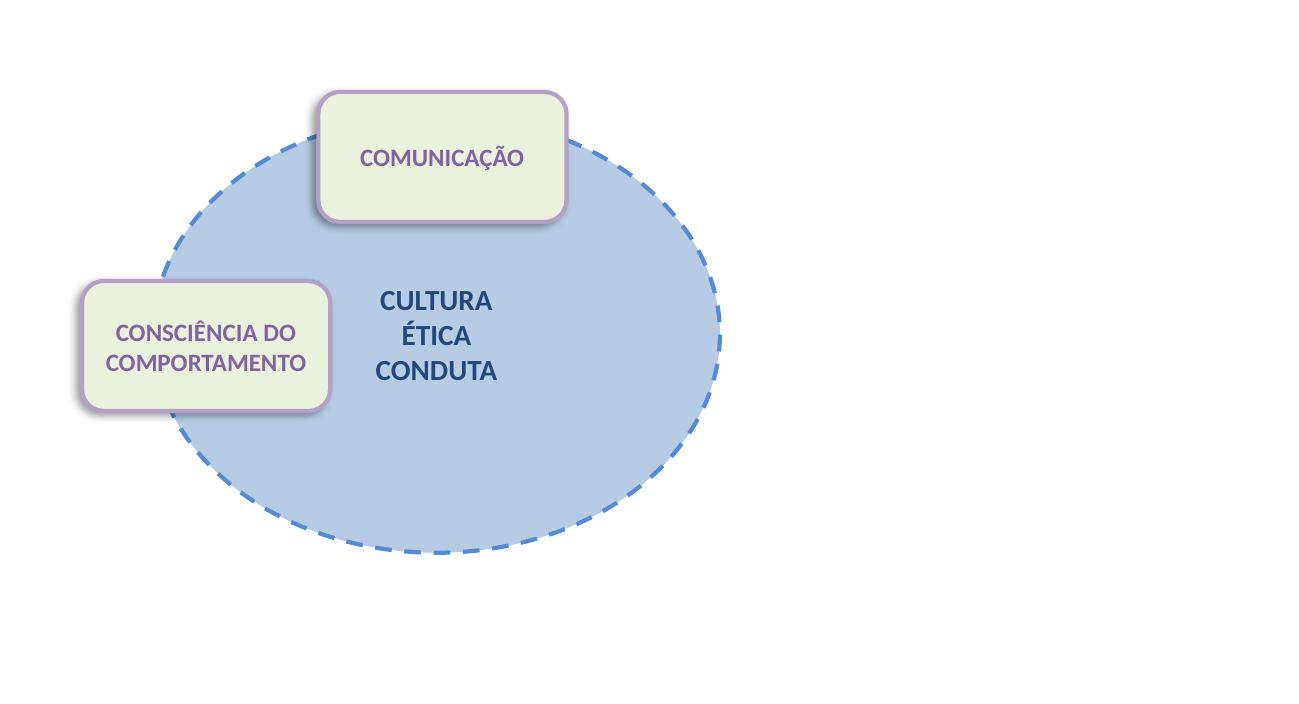

COMUNICAÇÃO
CULTURA
ÉTICA
CONDUTA
CONSCIÊNCIA DO COMPORTAMENTO